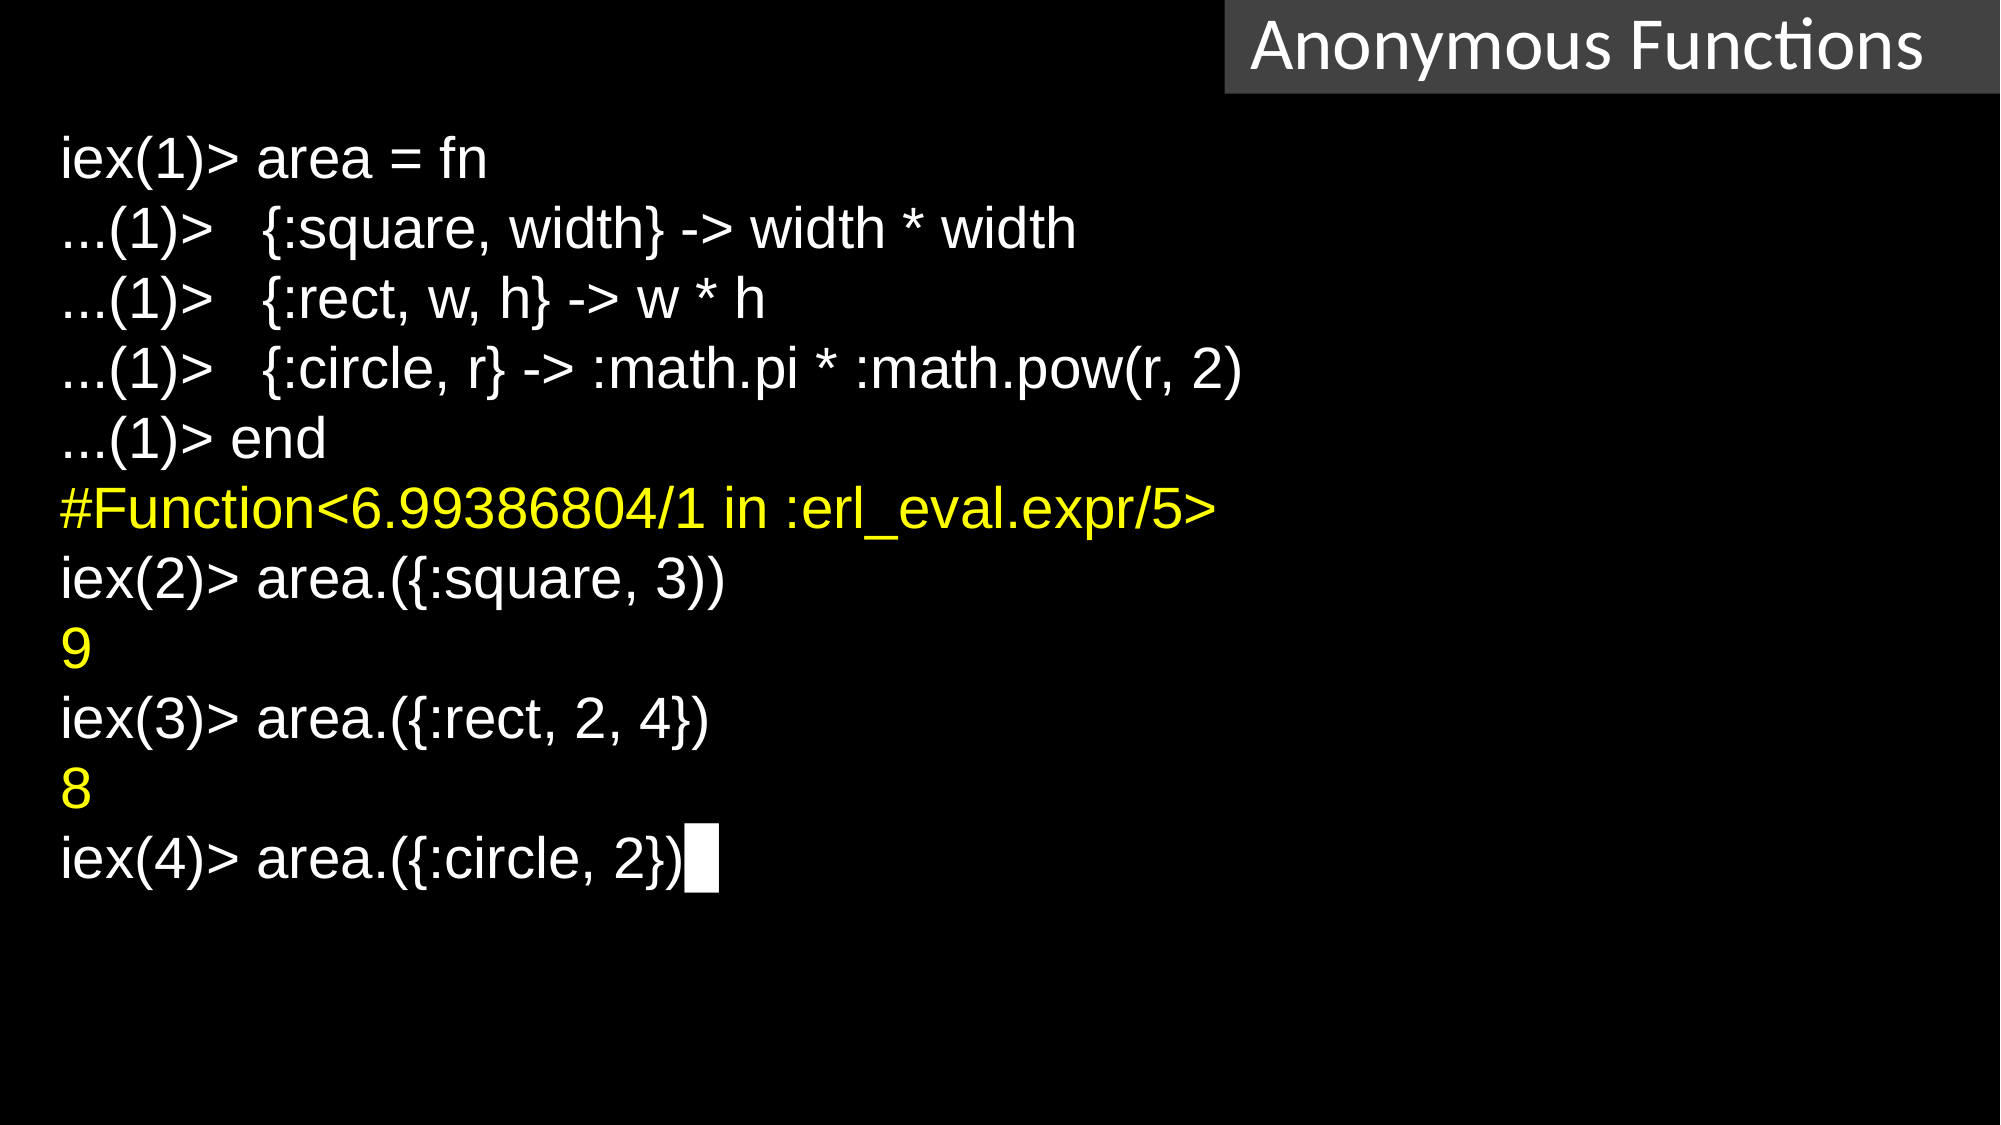

Anonymous Functions
iex(1)> area = fn
...(1)>   {:square, width} -> width * width
...(1)>   {:rect, w, h} -> w * h
...(1)>   {:circle, r} -> :math.pi * :math.pow(r, 2)
...(1)> end
#Function<6.99386804/1 in :erl_eval.expr/5>
iex(2)> area.({:square, 3))
9
iex(3)> area.({:rect, 2, 4})
8
iex(4)> area.({:circle, 2})▊